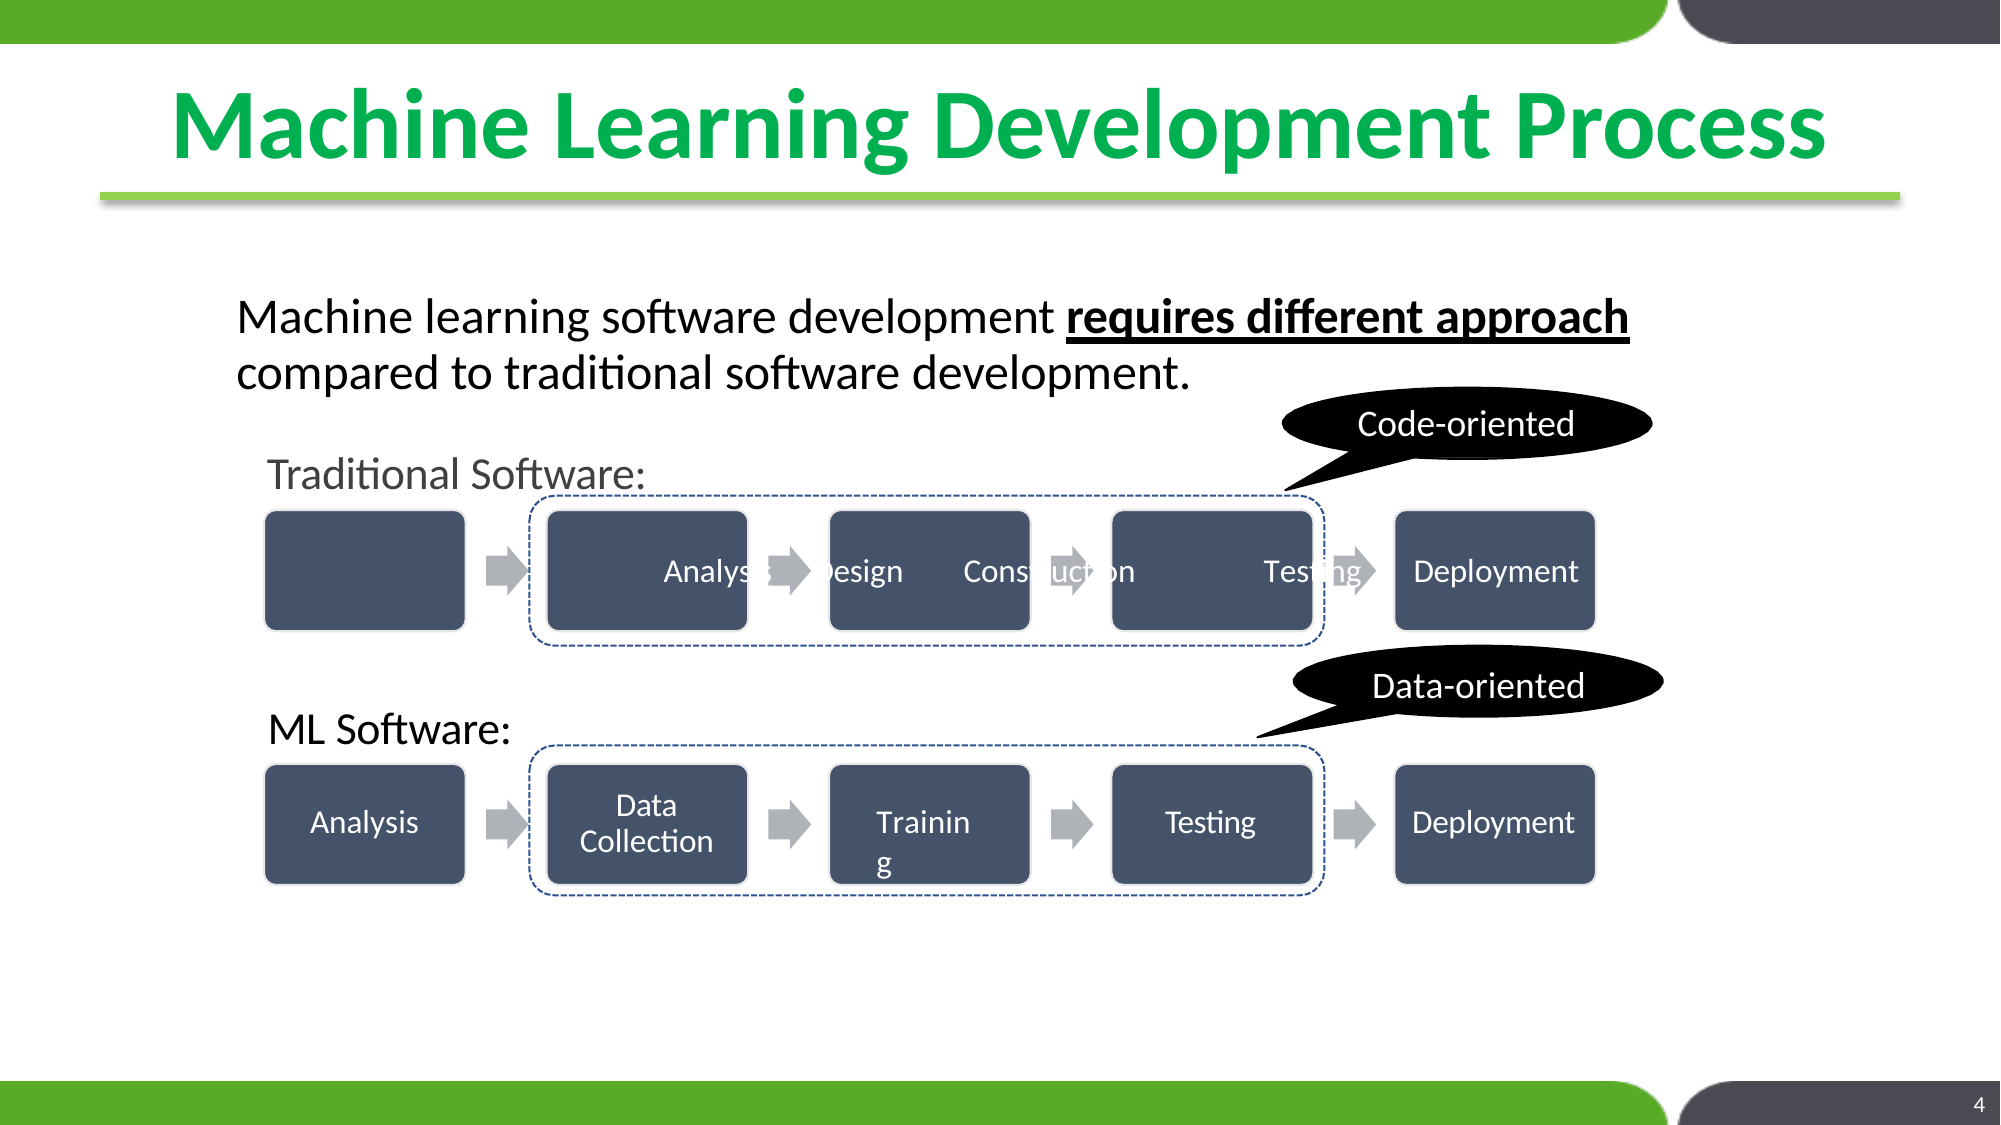

# Machine Learning Development Process
Machine learning software development requires different approach
compared to traditional software development.
Code-oriented
Traditional Software:

Analysis	Design	Construction	Testing	Deployment

Data-oriented

ML Software:

Data  Collection

Analysis
Training
Testing
Deployment
4